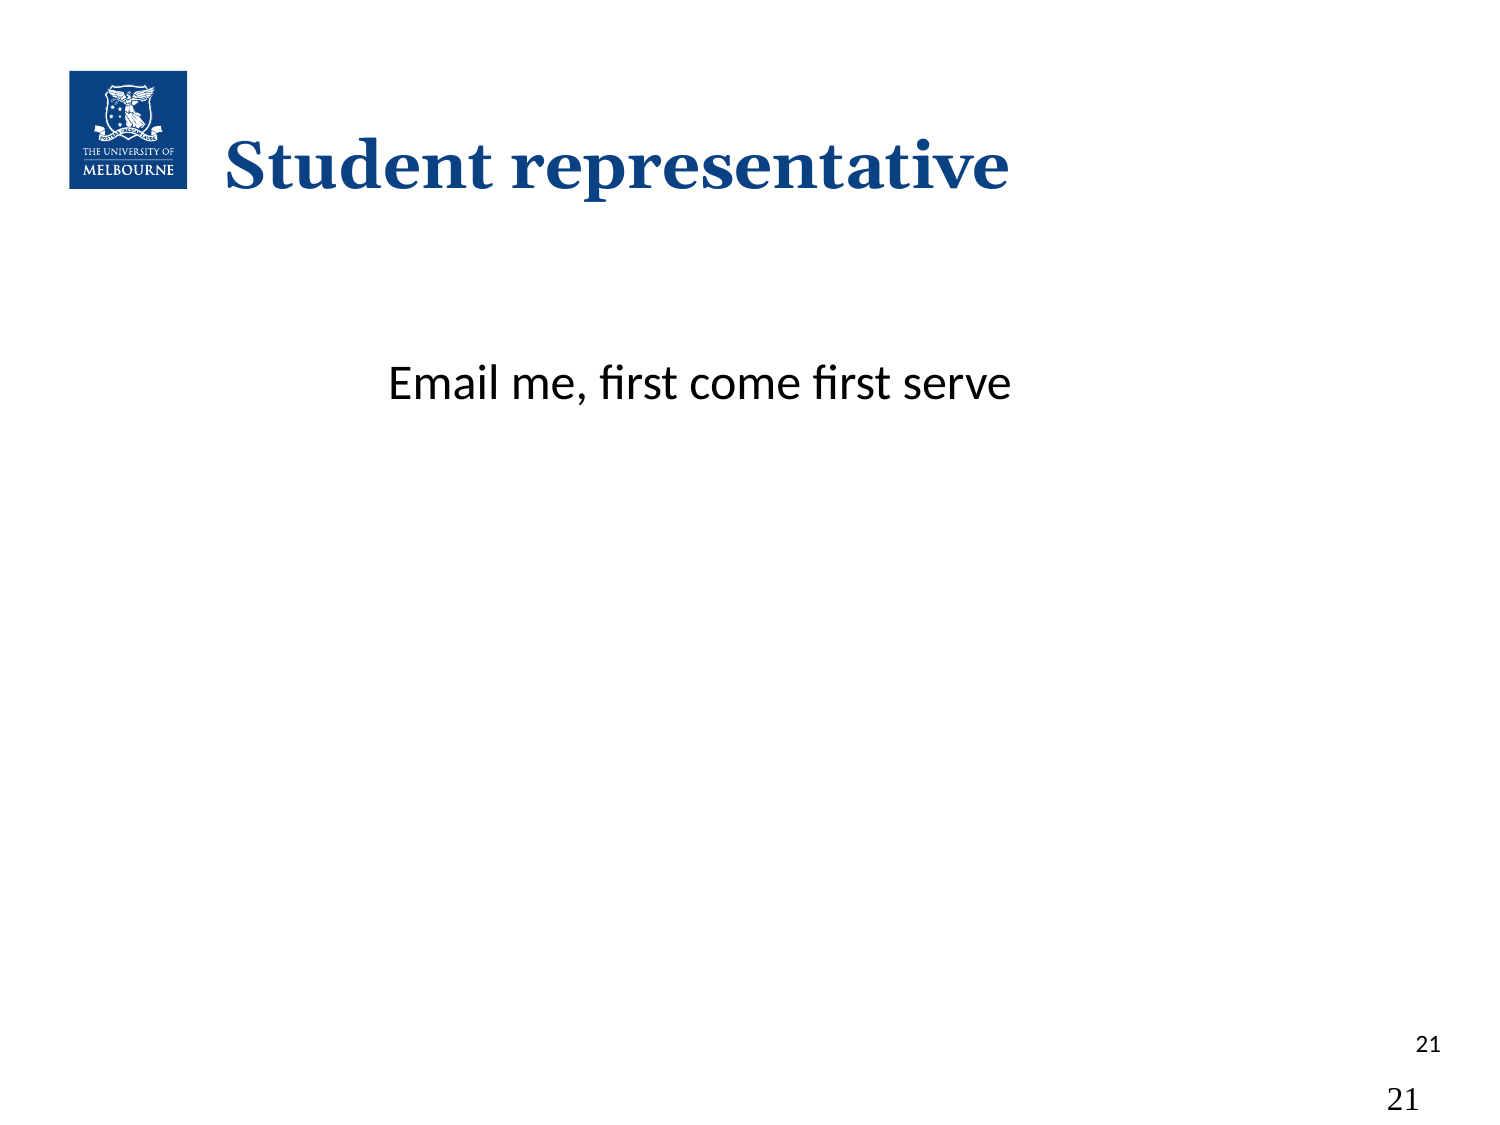

# Student representative
Email me, first come first serve
21